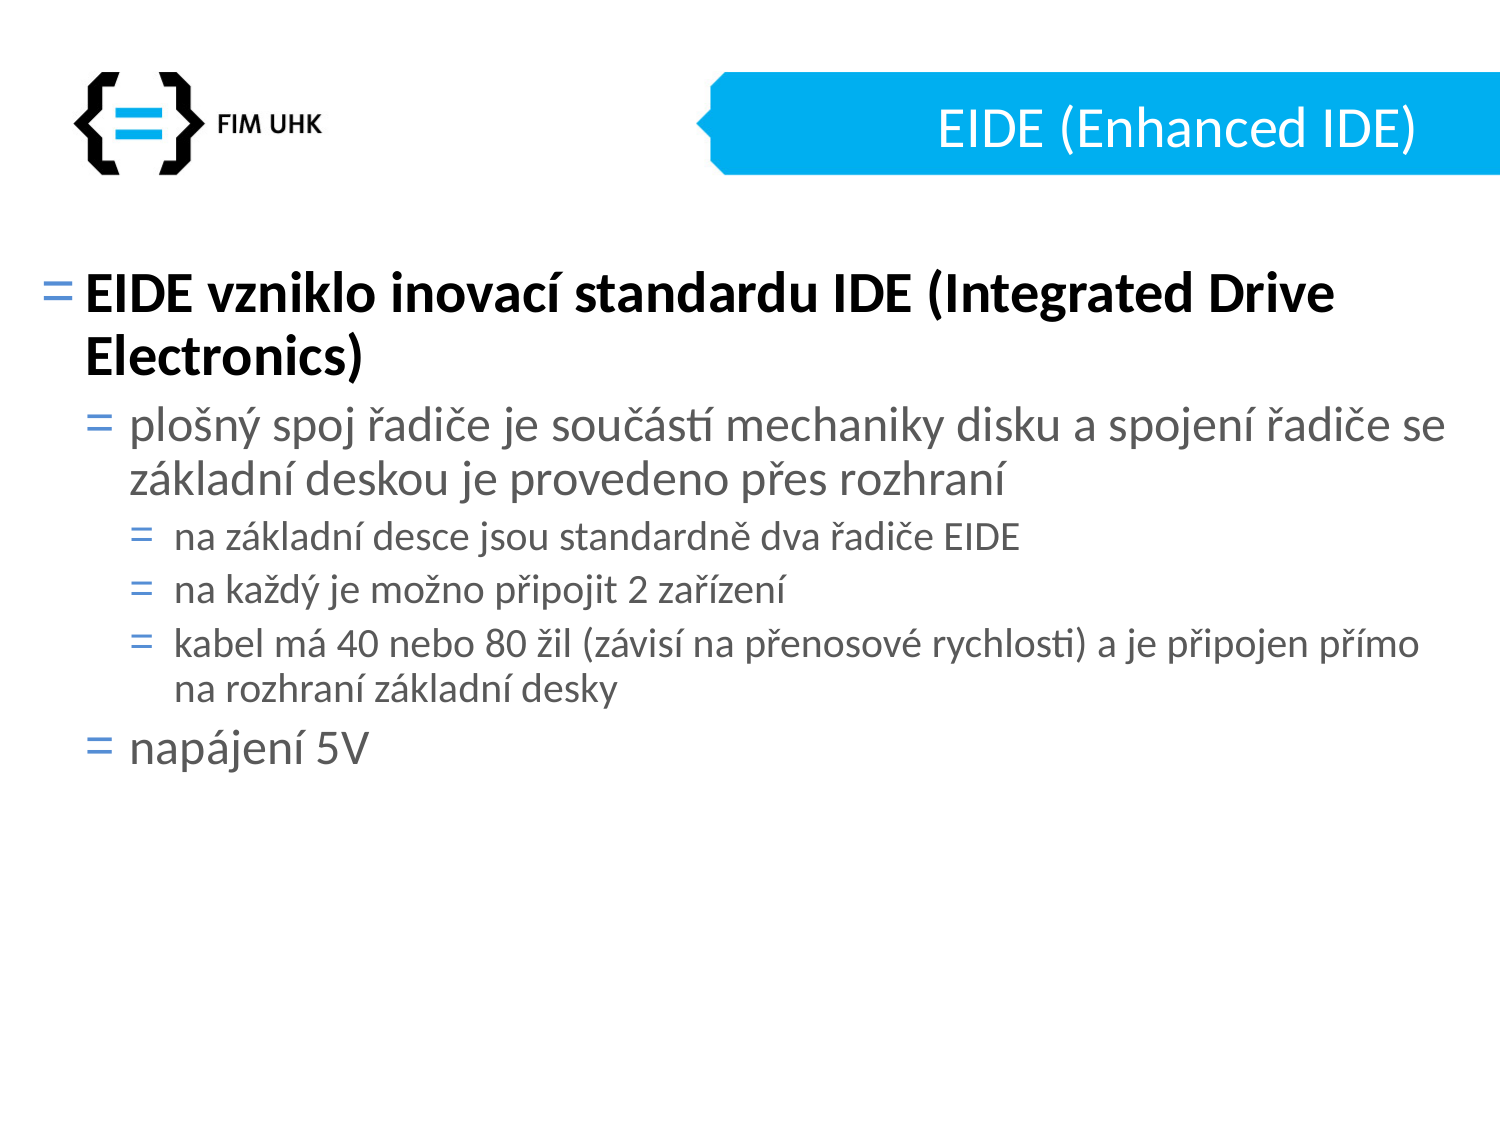

# EIDE (Enhanced IDE)
EIDE vzniklo inovací standardu IDE (Integrated Drive Electronics)
plošný spoj řadiče je součástí mechaniky disku a spojení řadiče se základní deskou je provedeno přes rozhraní
na základní desce jsou standardně dva řadiče EIDE
na každý je možno připojit 2 zařízení
kabel má 40 nebo 80 žil (závisí na přenosové rychlosti) a je připojen přímo na rozhraní základní desky
napájení 5V